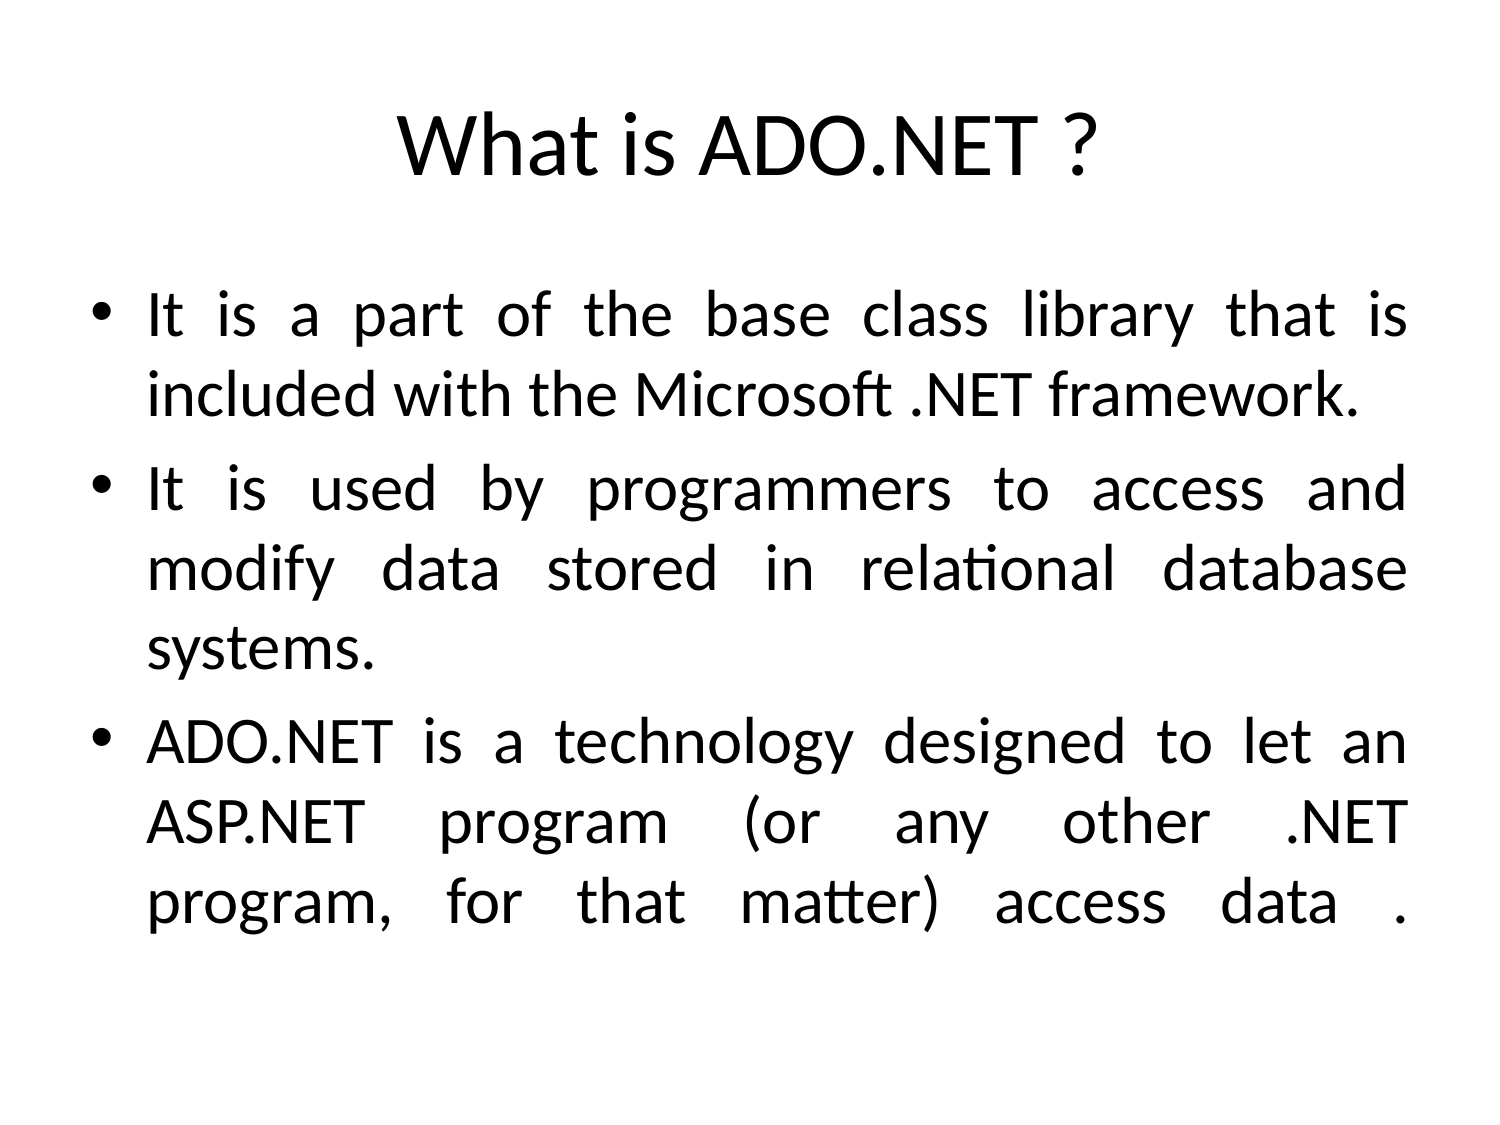

# What is ADO.NET ?
It is a part of the base class library that is included with the Microsoft .NET framework.
It is used by programmers to access and modify data stored in relational database systems.
ADO.NET is a technology designed to let an ASP.NET program (or any other .NET
program, for that matter) access data .